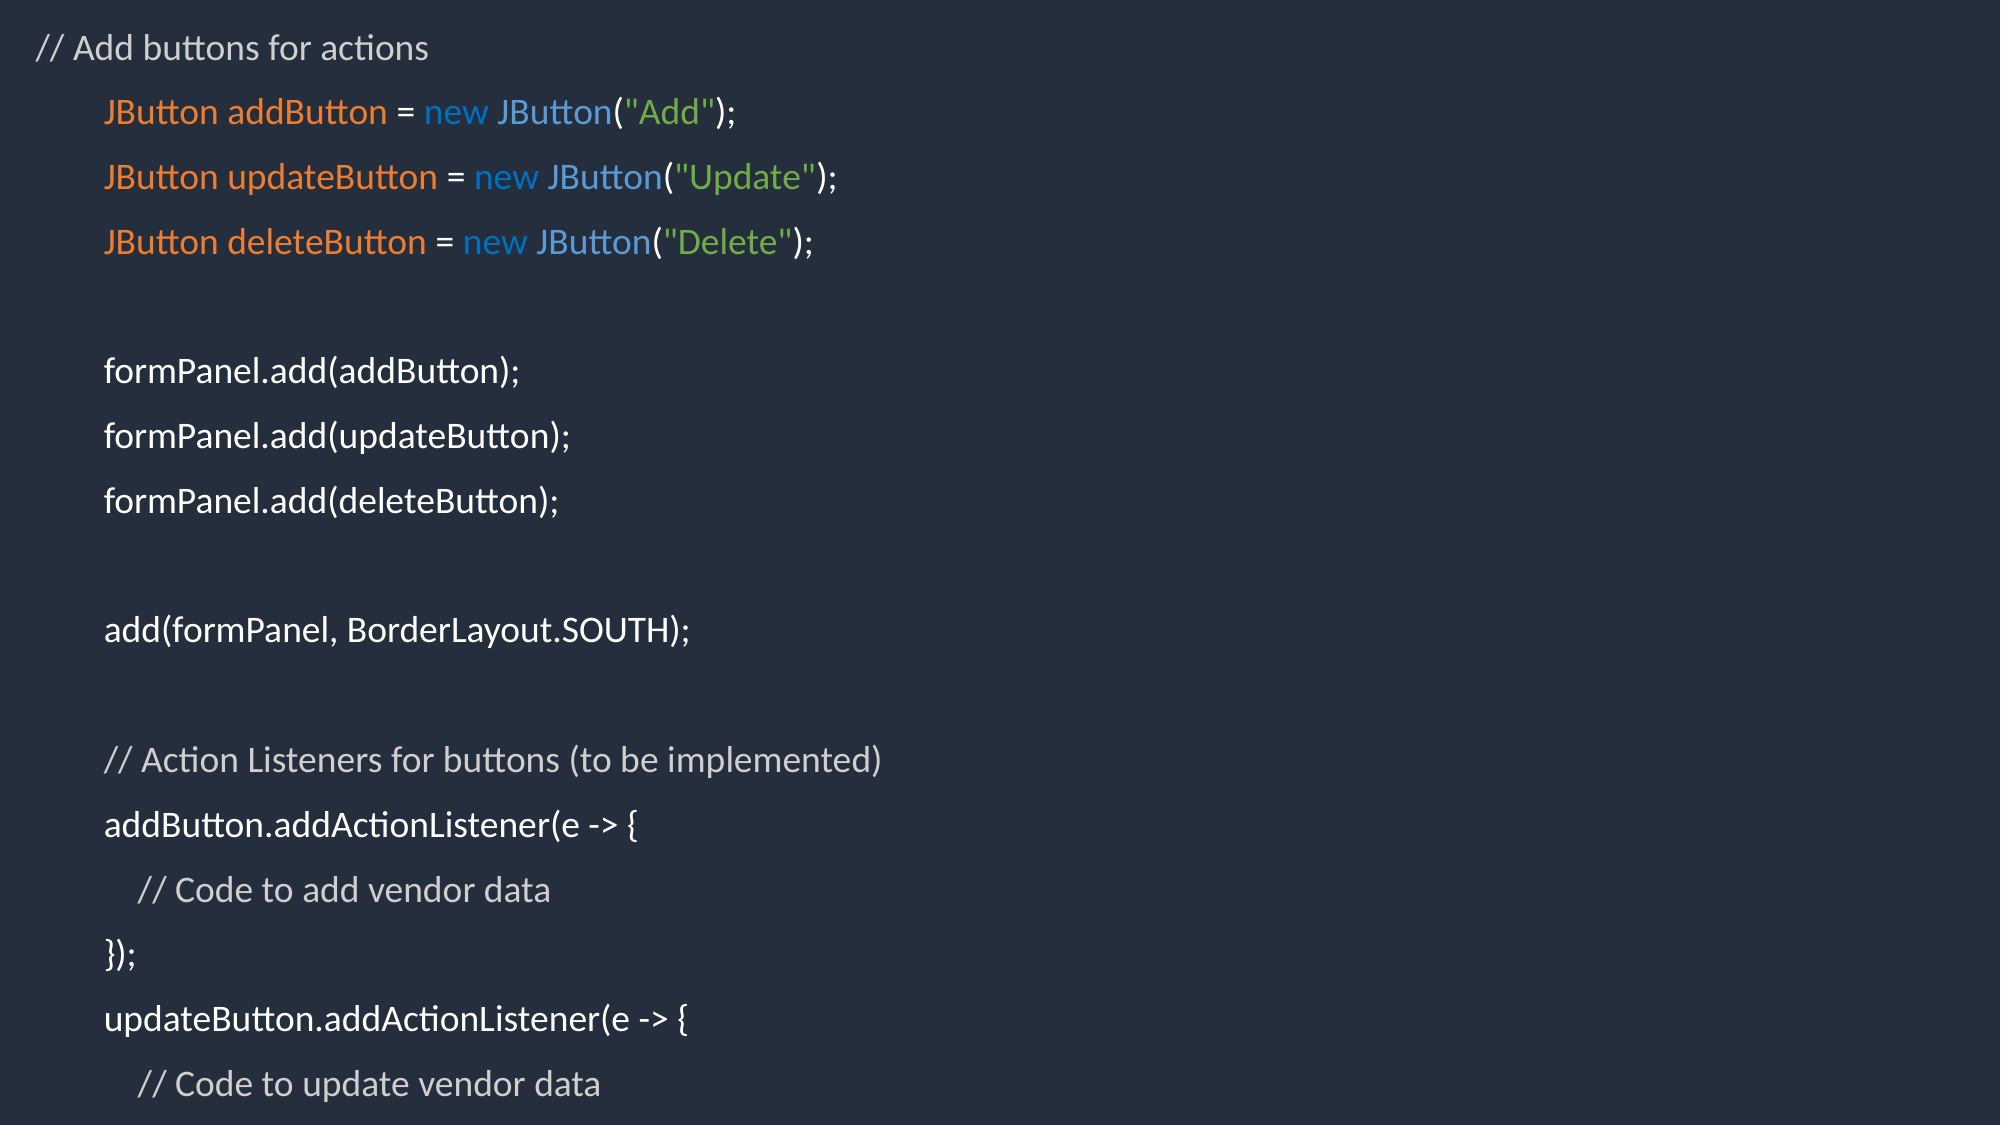

// Add buttons for actions
        JButton addButton = new JButton("Add");
        JButton updateButton = new JButton("Update");
        JButton deleteButton = new JButton("Delete");

        formPanel.add(addButton);
        formPanel.add(updateButton);
        formPanel.add(deleteButton);

        add(formPanel, BorderLayout.SOUTH);

        // Action Listeners for buttons (to be implemented)
        addButton.addActionListener(e -> {
            // Code to add vendor data
        });
        updateButton.addActionListener(e -> {
            // Code to update vendor data